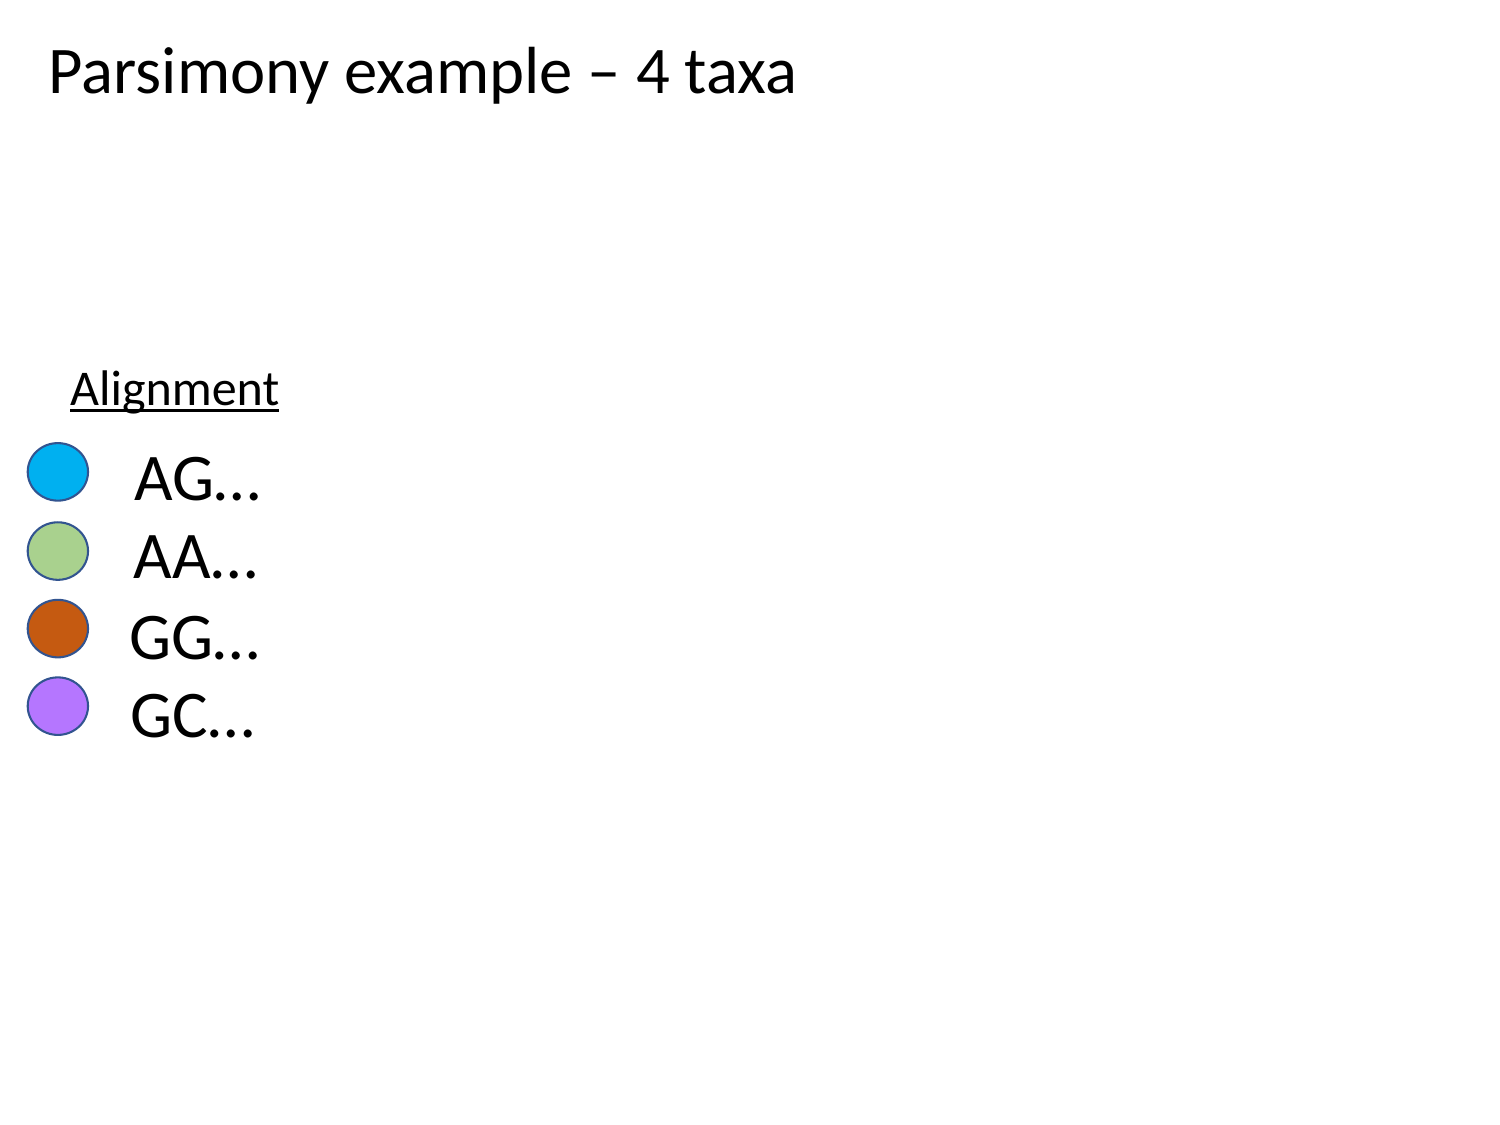

Parsimony example – 4 taxa
Alignment
AG…

AA…

GG…

GC…